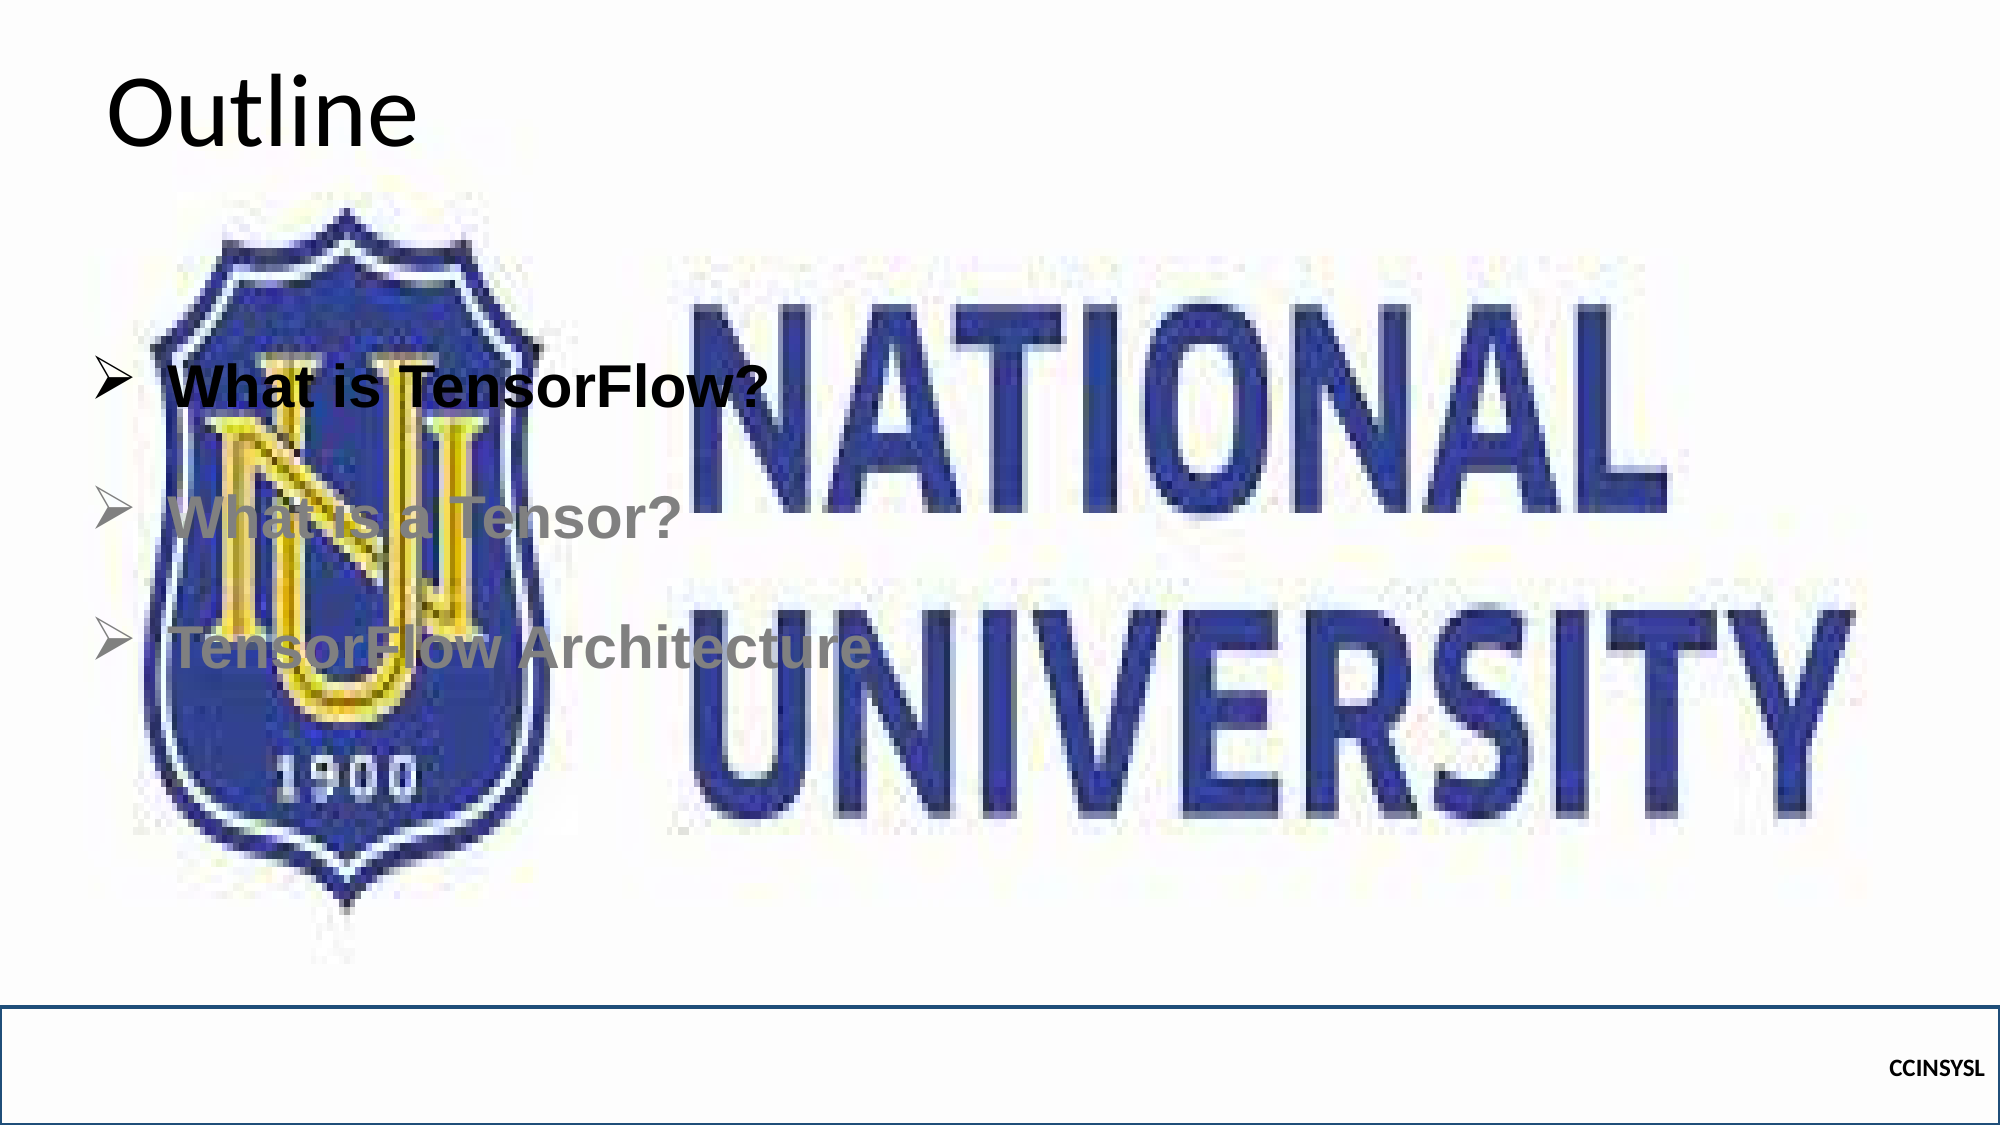

# Outline

What is TensorFlow?

What is a Tensor?

TensorFlow Architecture

CCINSYSL